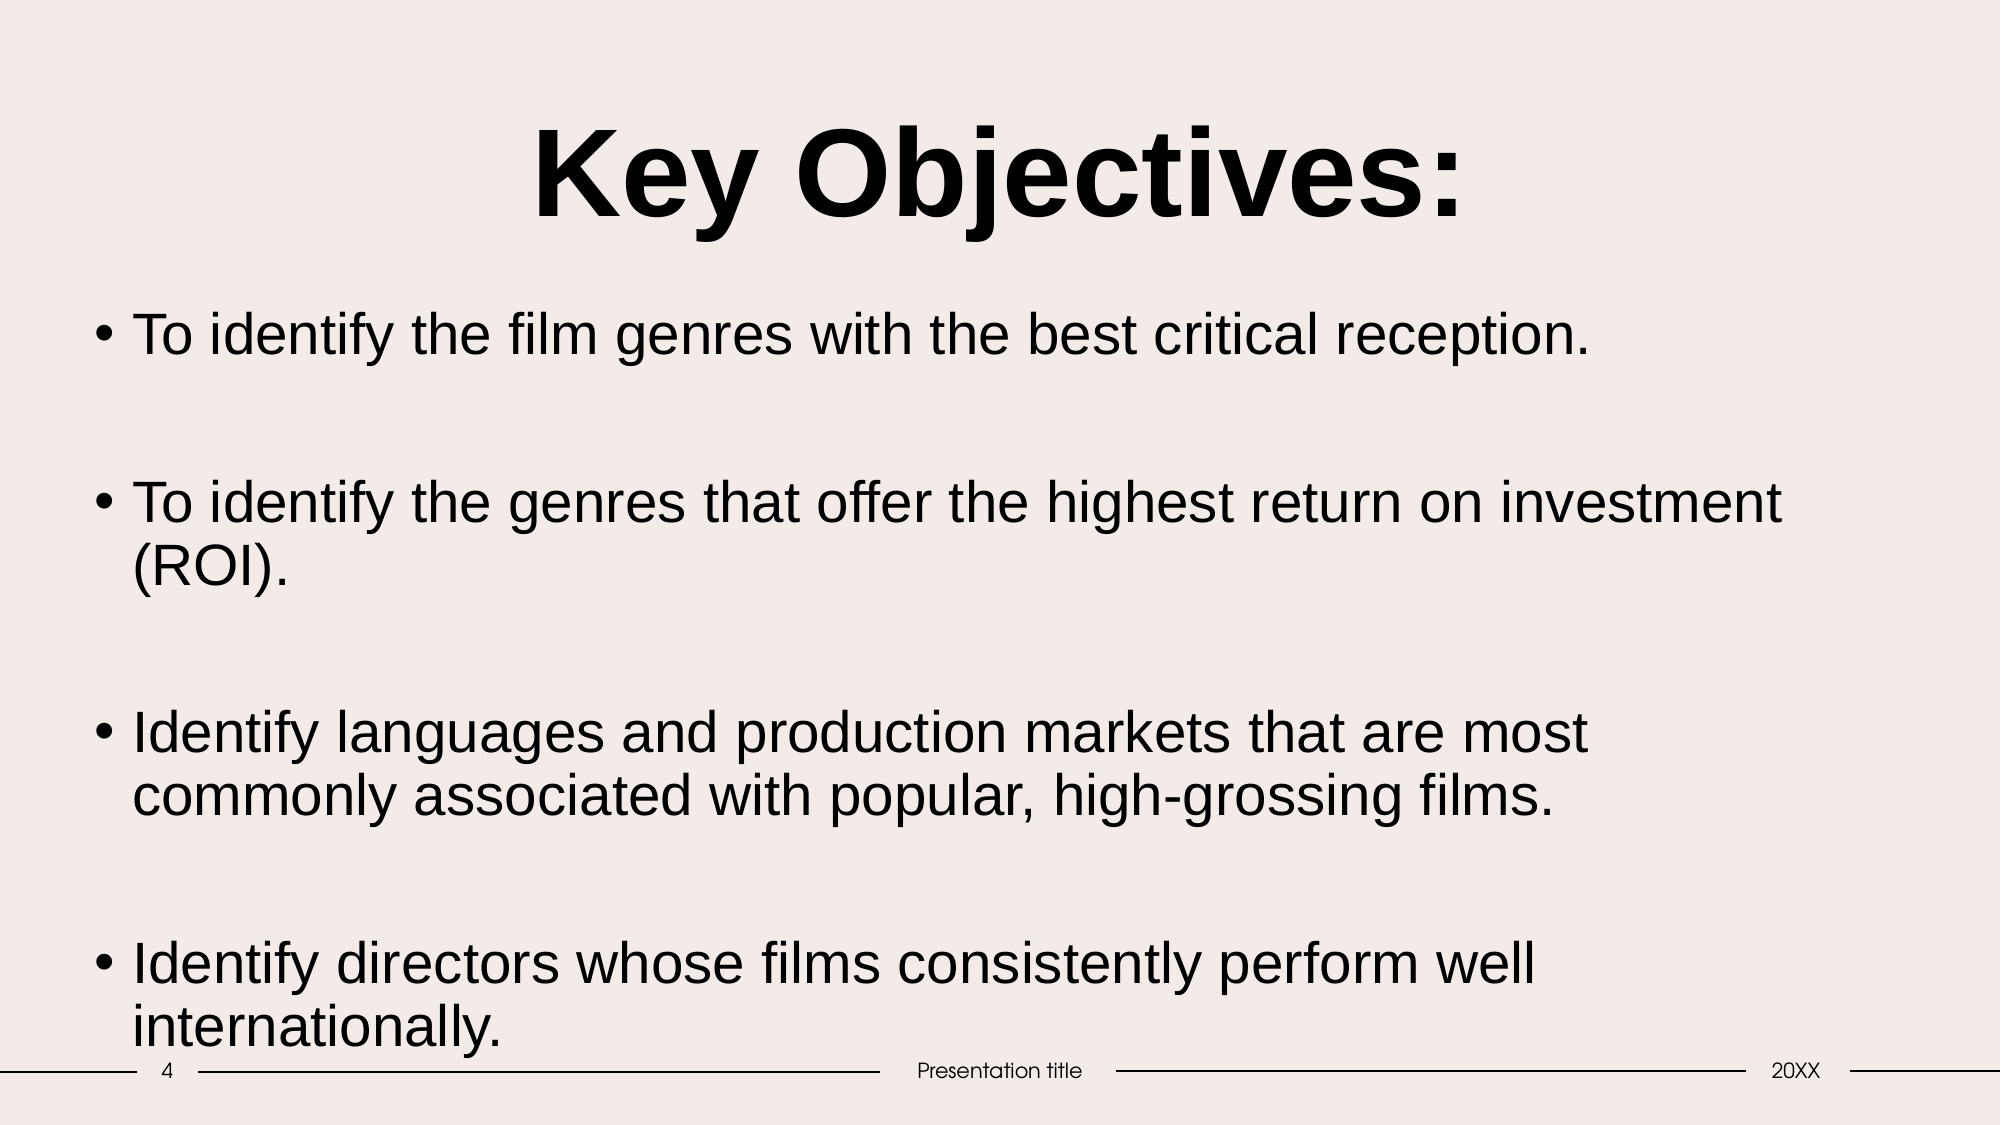

# Key Objectives:
To identify the film genres with the best critical reception.

To identify the genres that offer the highest return on investment (ROI).

Identify languages and production markets that are most commonly associated with popular, high-grossing films.

Identify directors whose films consistently perform well internationally.

4
Presentation title
20XX